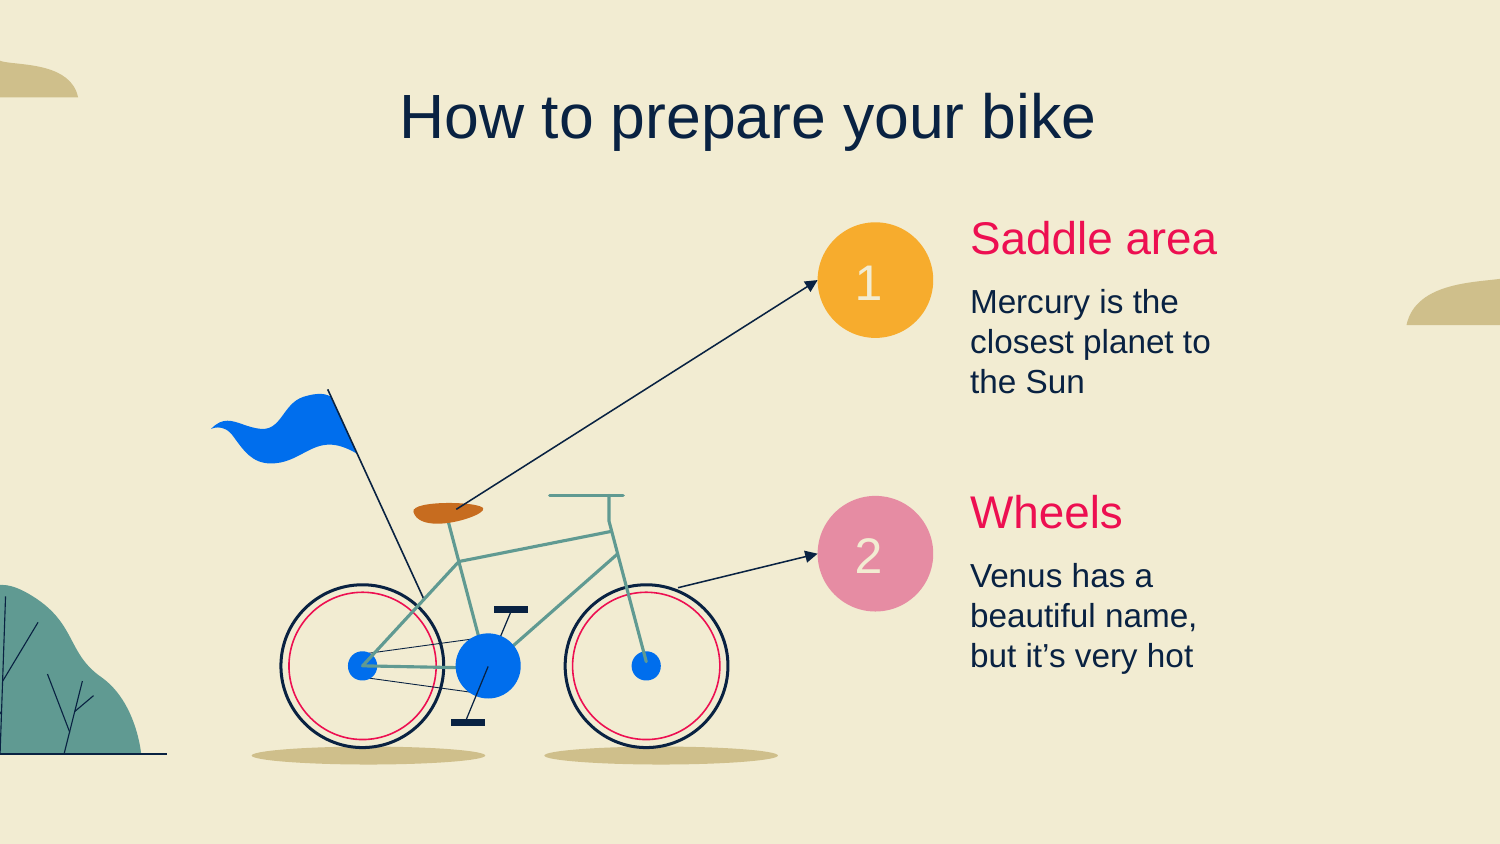

# How to prepare your bike
Saddle area
1

Mercury is the closest planet to the Sun

Wheels
2

Venus has a beautiful name, but it’s very hot